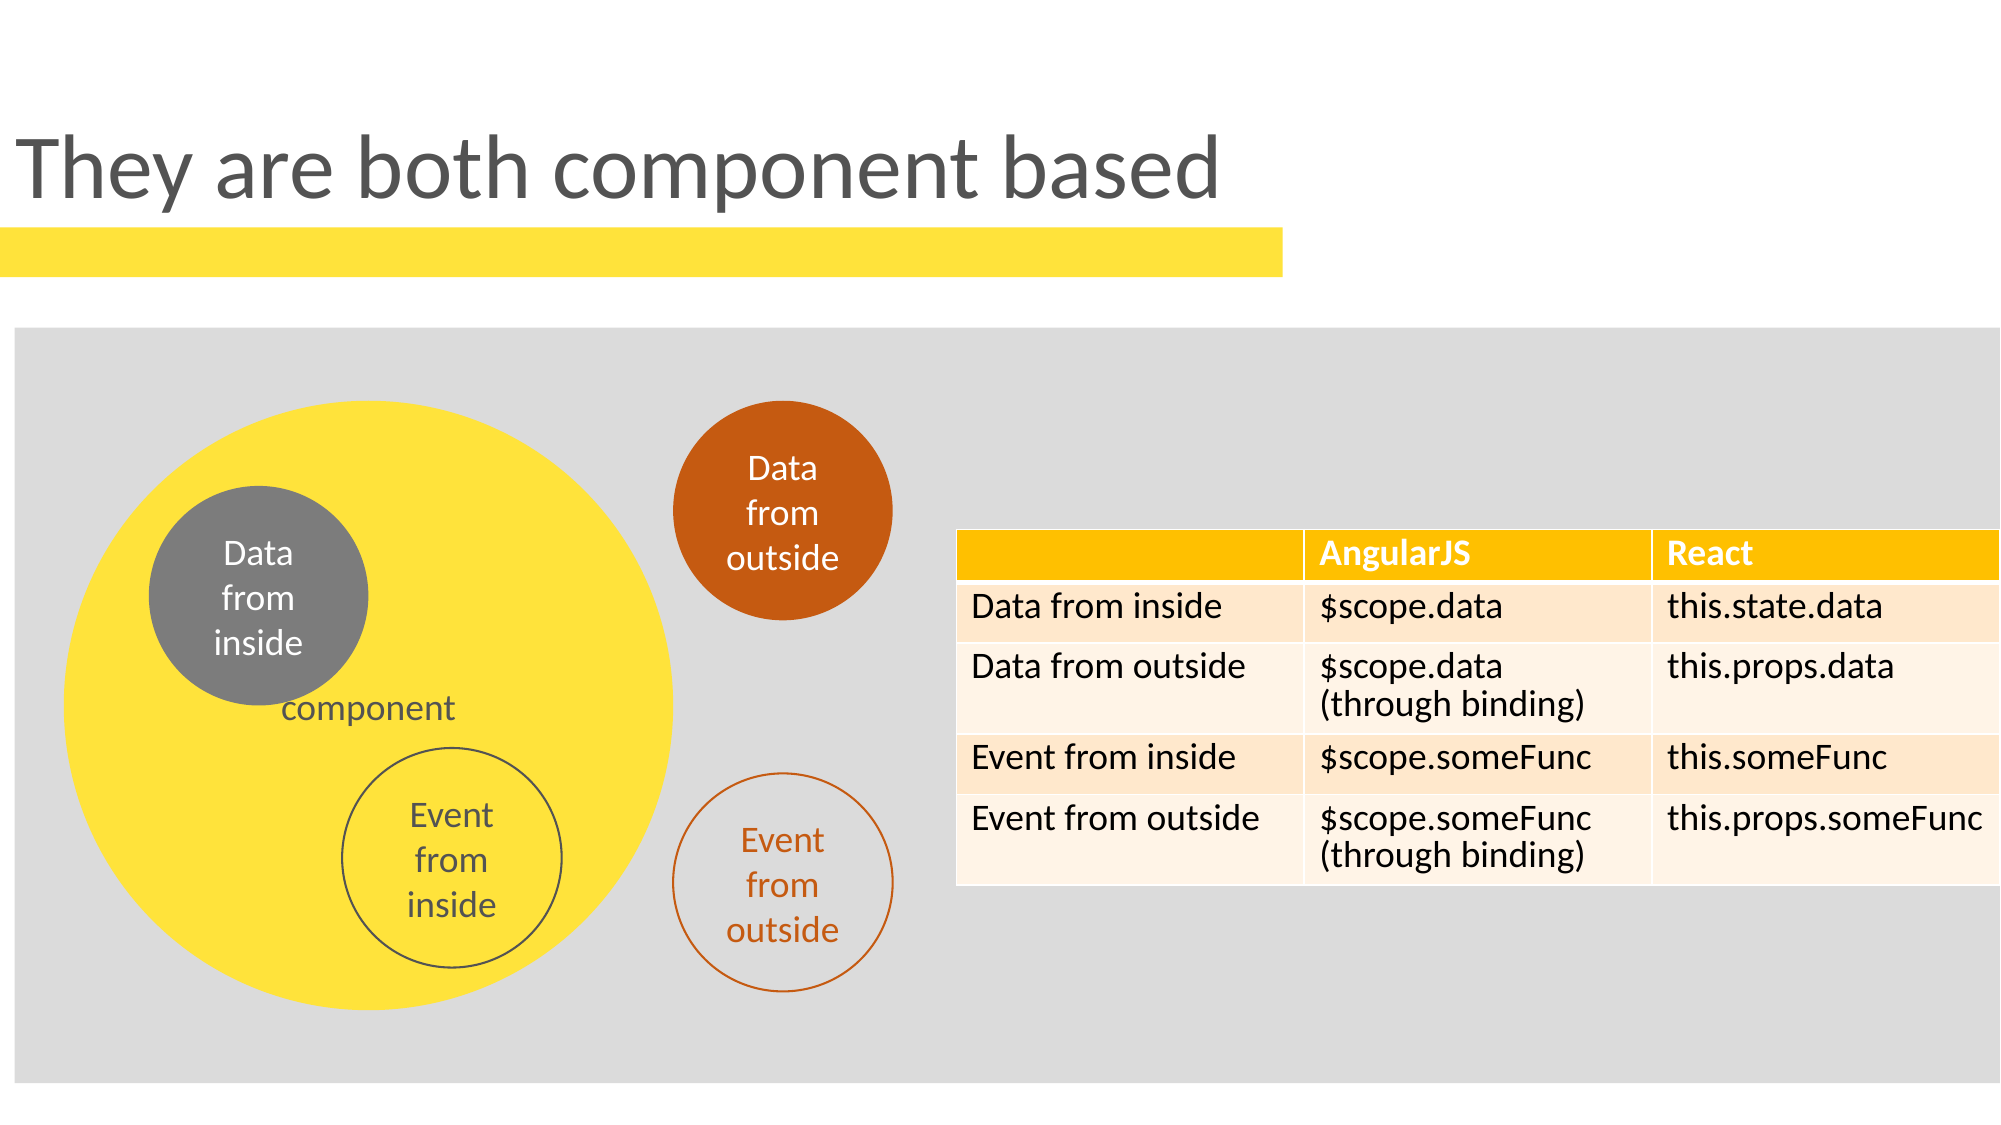

# They are both component based

component
Data from outside
Data from inside
|  | AngularJS | React |
| --- | --- | --- |
| Data from inside | $scope.data | this.state.data |
| Data from outside | $scope.data (through binding) | this.props.data |
| Event from inside | $scope.someFunc | this.someFunc |
| Event from outside | $scope.someFunc (through binding) | this.props.someFunc |
Event from inside
Event from outside